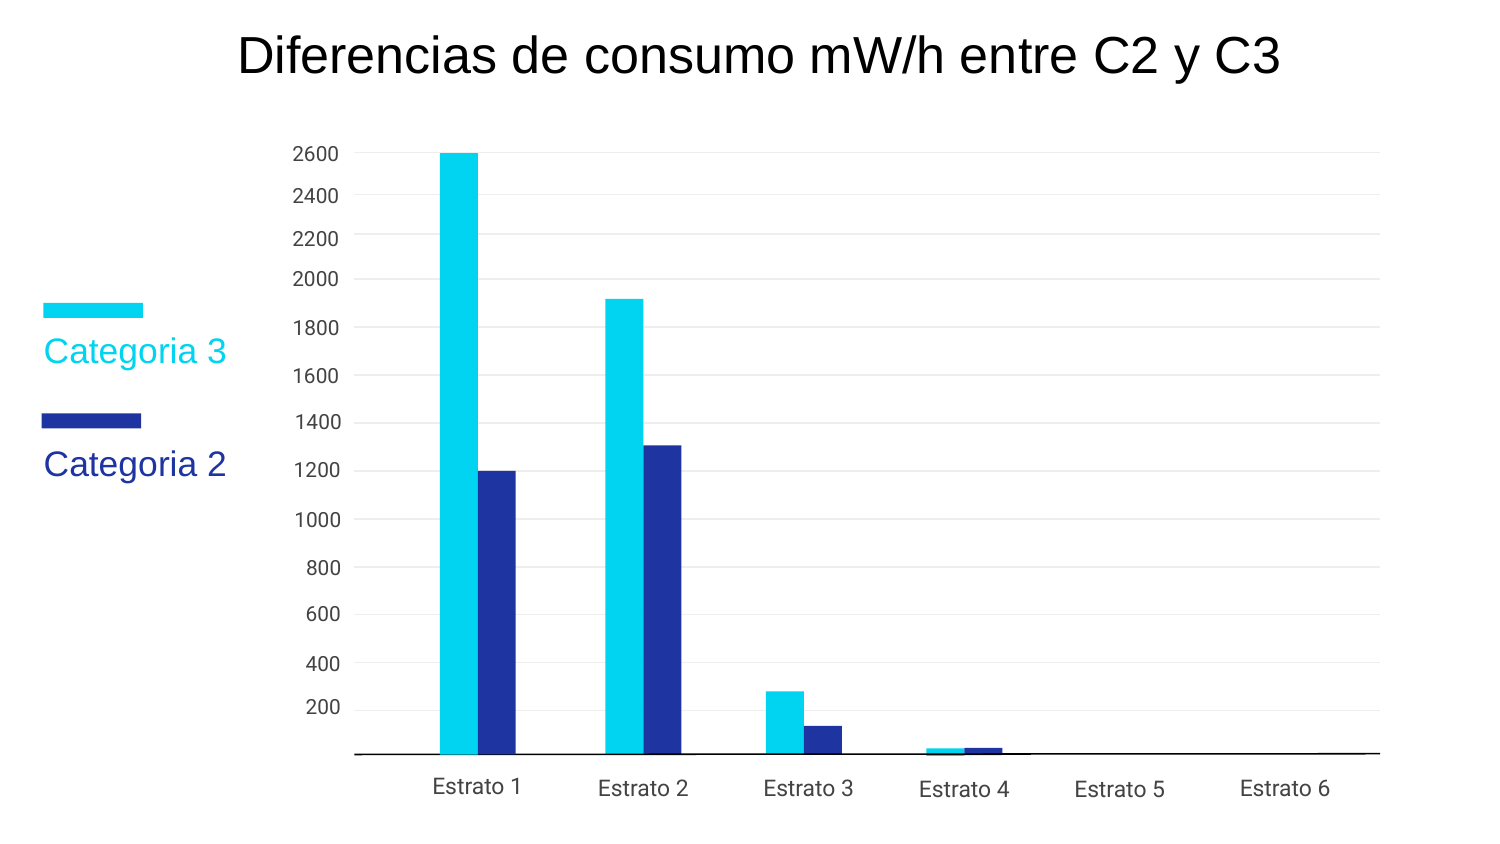

# Diferencias de consumo mW/h entre C2 y C3
2600

Estrato 1
2400
2200
2000

Categoria 3
1800
1600
1400

Categoria 2
1200
1000
800
600
400
200

Estrato 2
Estrato 3
Estrato 6
Estrato 4
Estrato 5